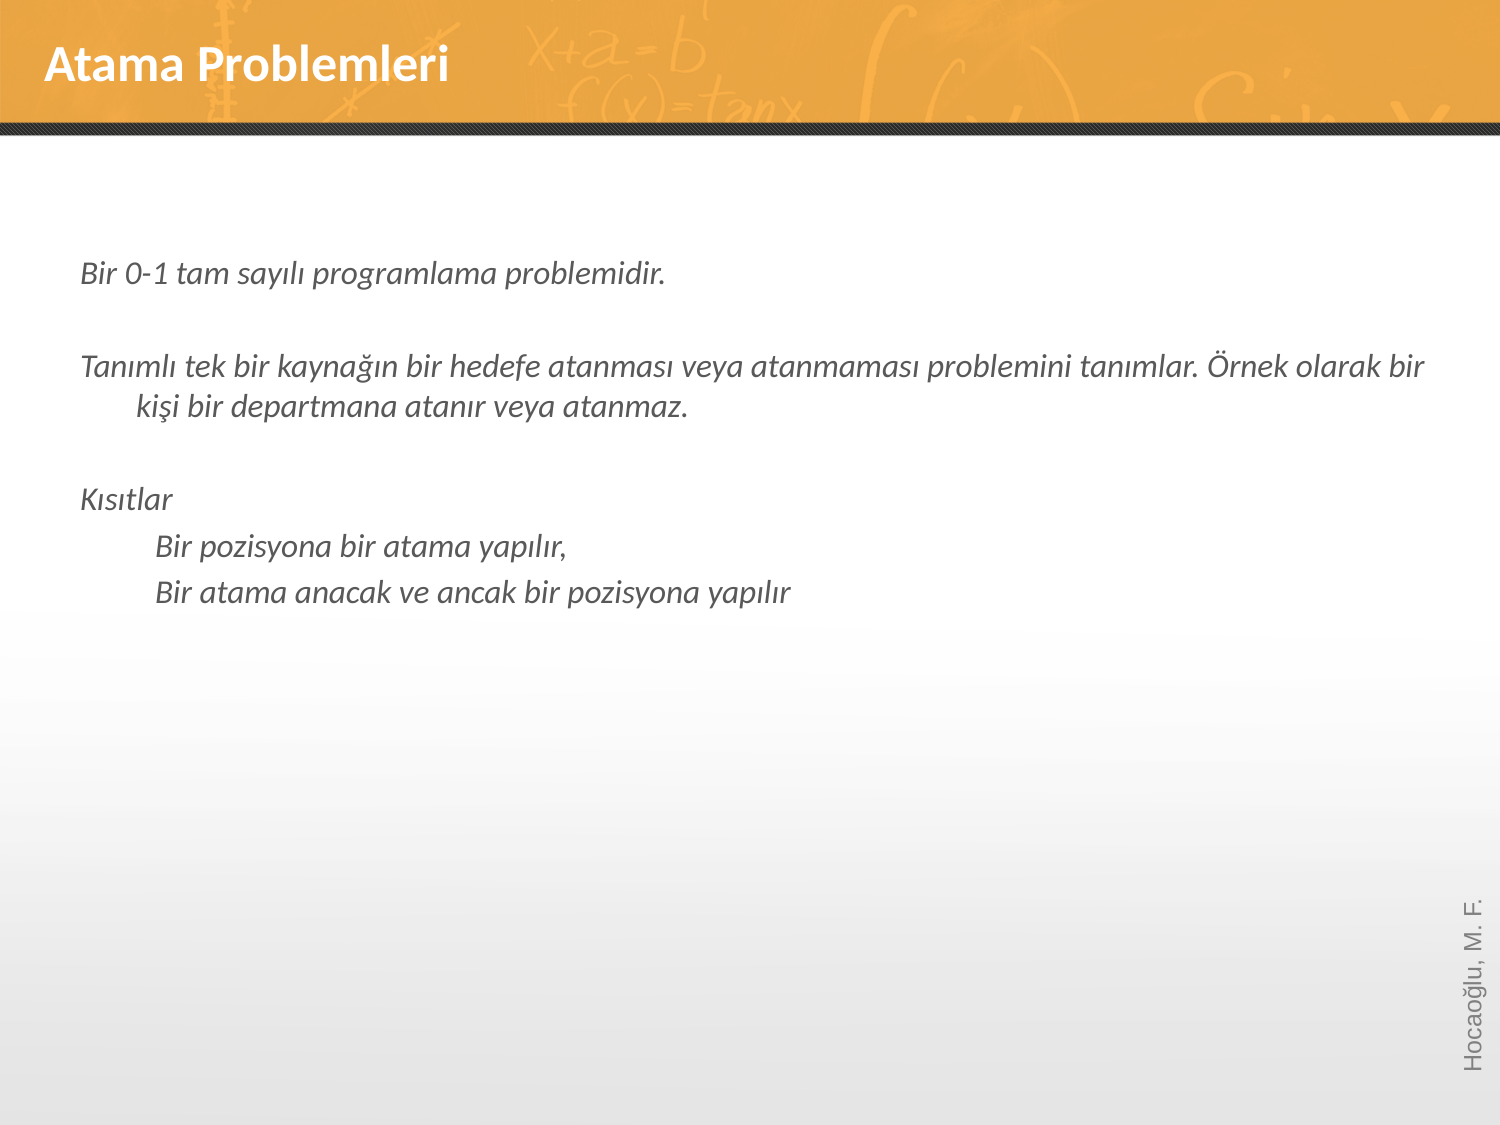

# Atama Problemleri
Bir 0-1 tam sayılı programlama problemidir.

Tanımlı tek bir kaynağın bir hedefe atanması veya atanmaması problemini tanımlar. Örnek olarak bir kişi bir departmana atanır veya atanmaz.

Kısıtlar
Bir pozisyona bir atama yapılır,
Bir atama anacak ve ancak bir pozisyona yapılır